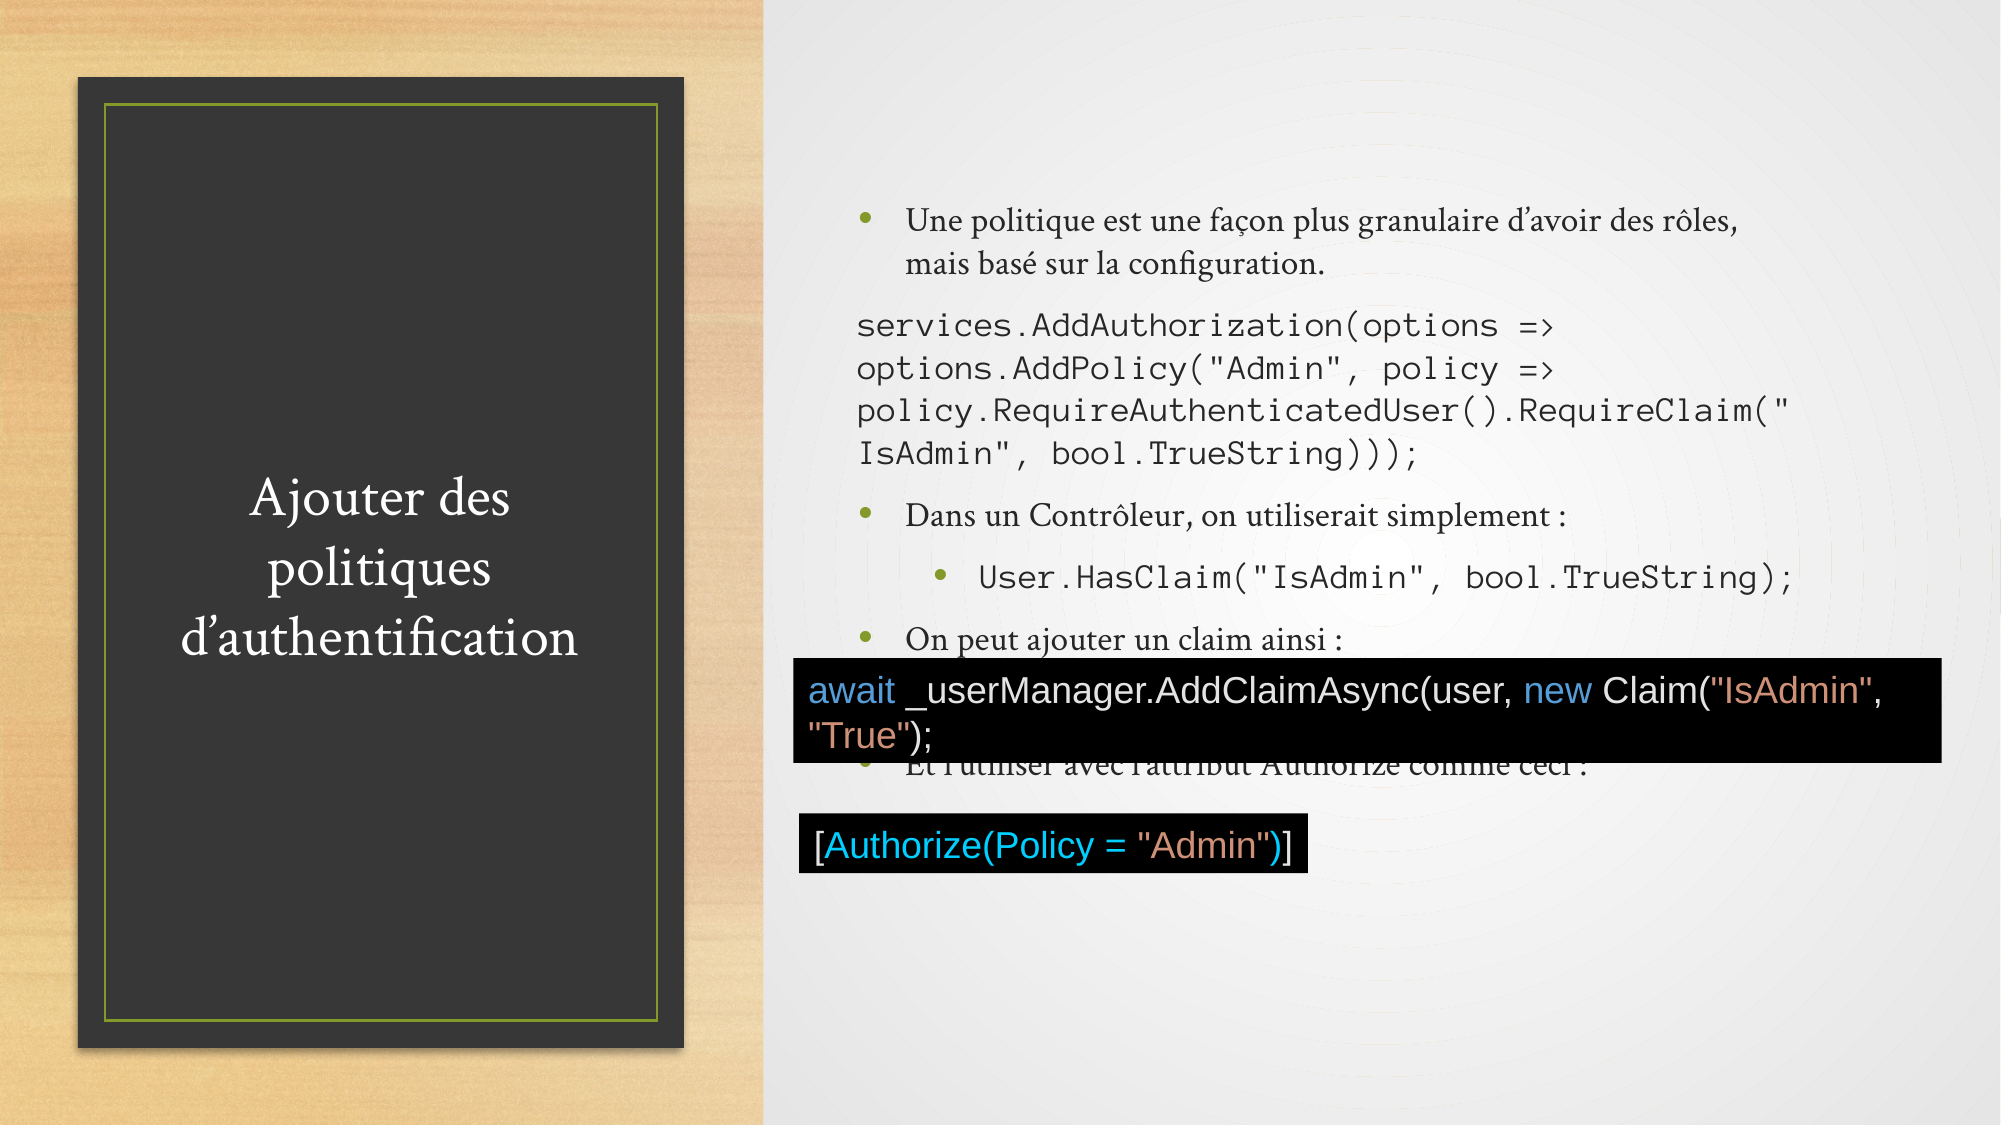

Une politique est une façon plus granulaire d’avoir des rôles, mais basé sur la configuration.
services.AddAuthorization(options => options.AddPolicy("Admin", policy => policy.RequireAuthenticatedUser().RequireClaim("IsAdmin", bool.TrueString)));
Dans un Contrôleur, on utiliserait simplement :
User.HasClaim("IsAdmin", bool.TrueString);
On peut ajouter un claim ainsi :

Et l’utiliser avec l’attribut Authorize comme ceci :

# Ajouter des politiques d’authentification
await _userManager.AddClaimAsync(user, new Claim("IsAdmin", "True");
[Authorize(Policy = "Admin")]